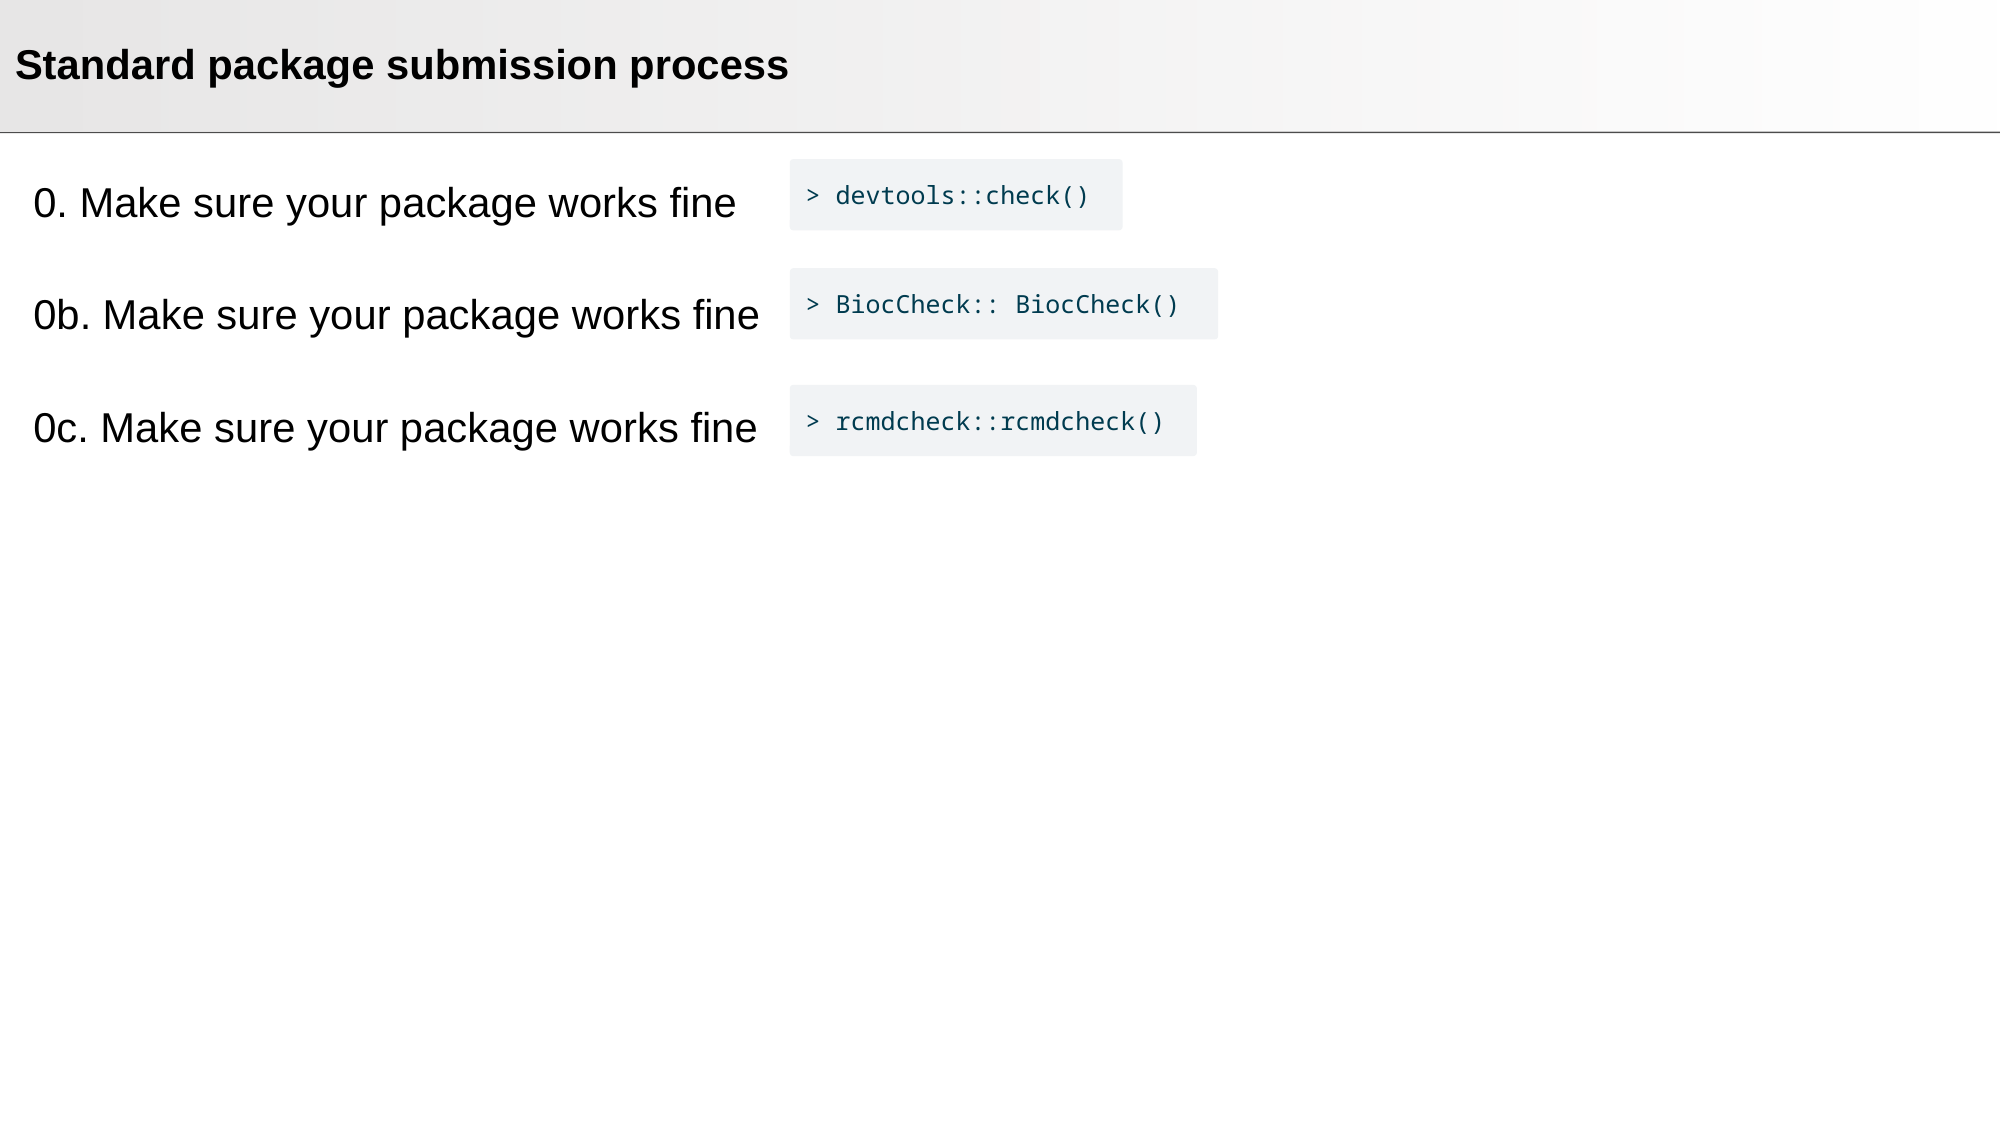

# Standard package submission process
0. Make sure your package works fine
0b. Make sure your package works fine
0c. Make sure your package works fine

> devtools::check()
> BiocCheck:: BiocCheck()
> rcmdcheck::rcmdcheck()